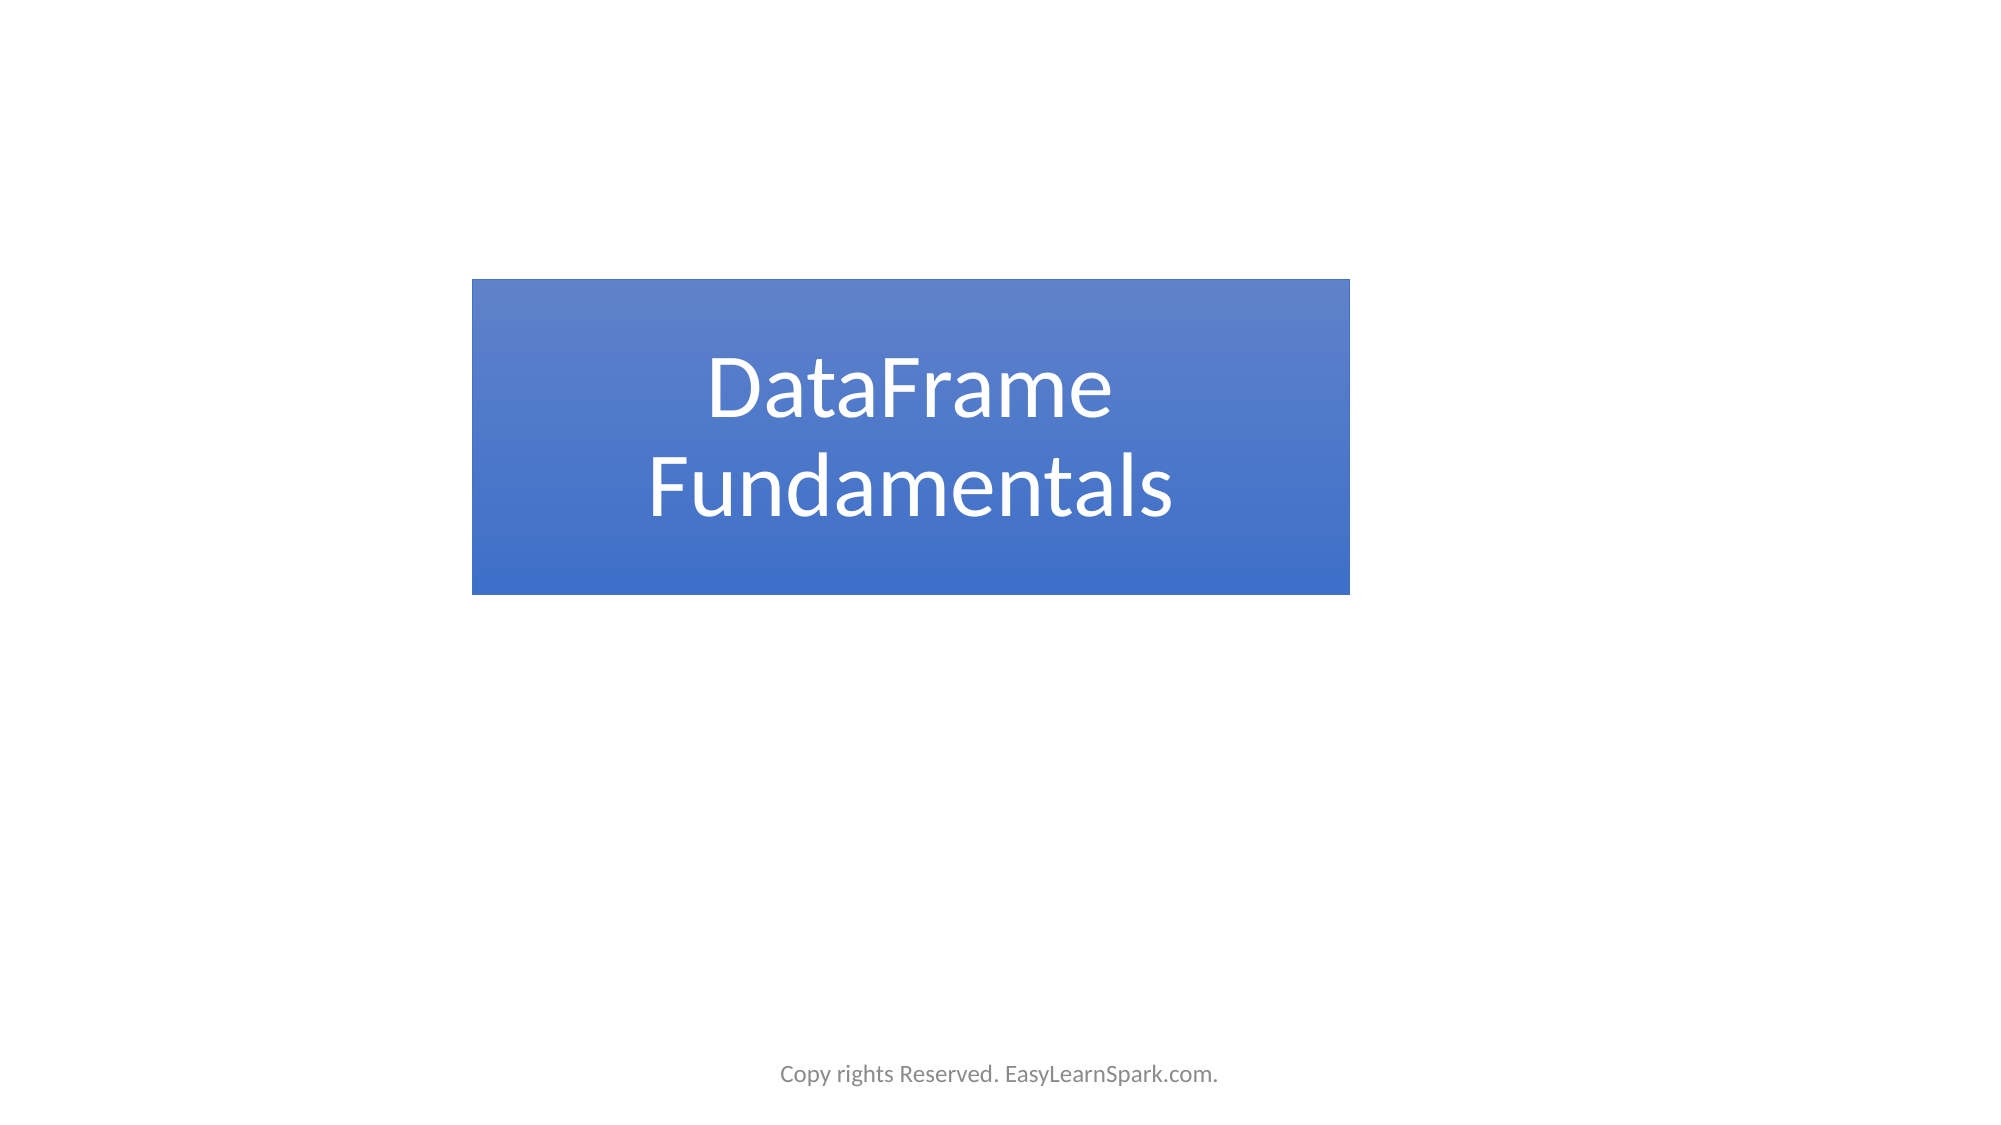

# DataFrame Fundamentals
Copy rights Reserved. EasyLearnSpark.com.